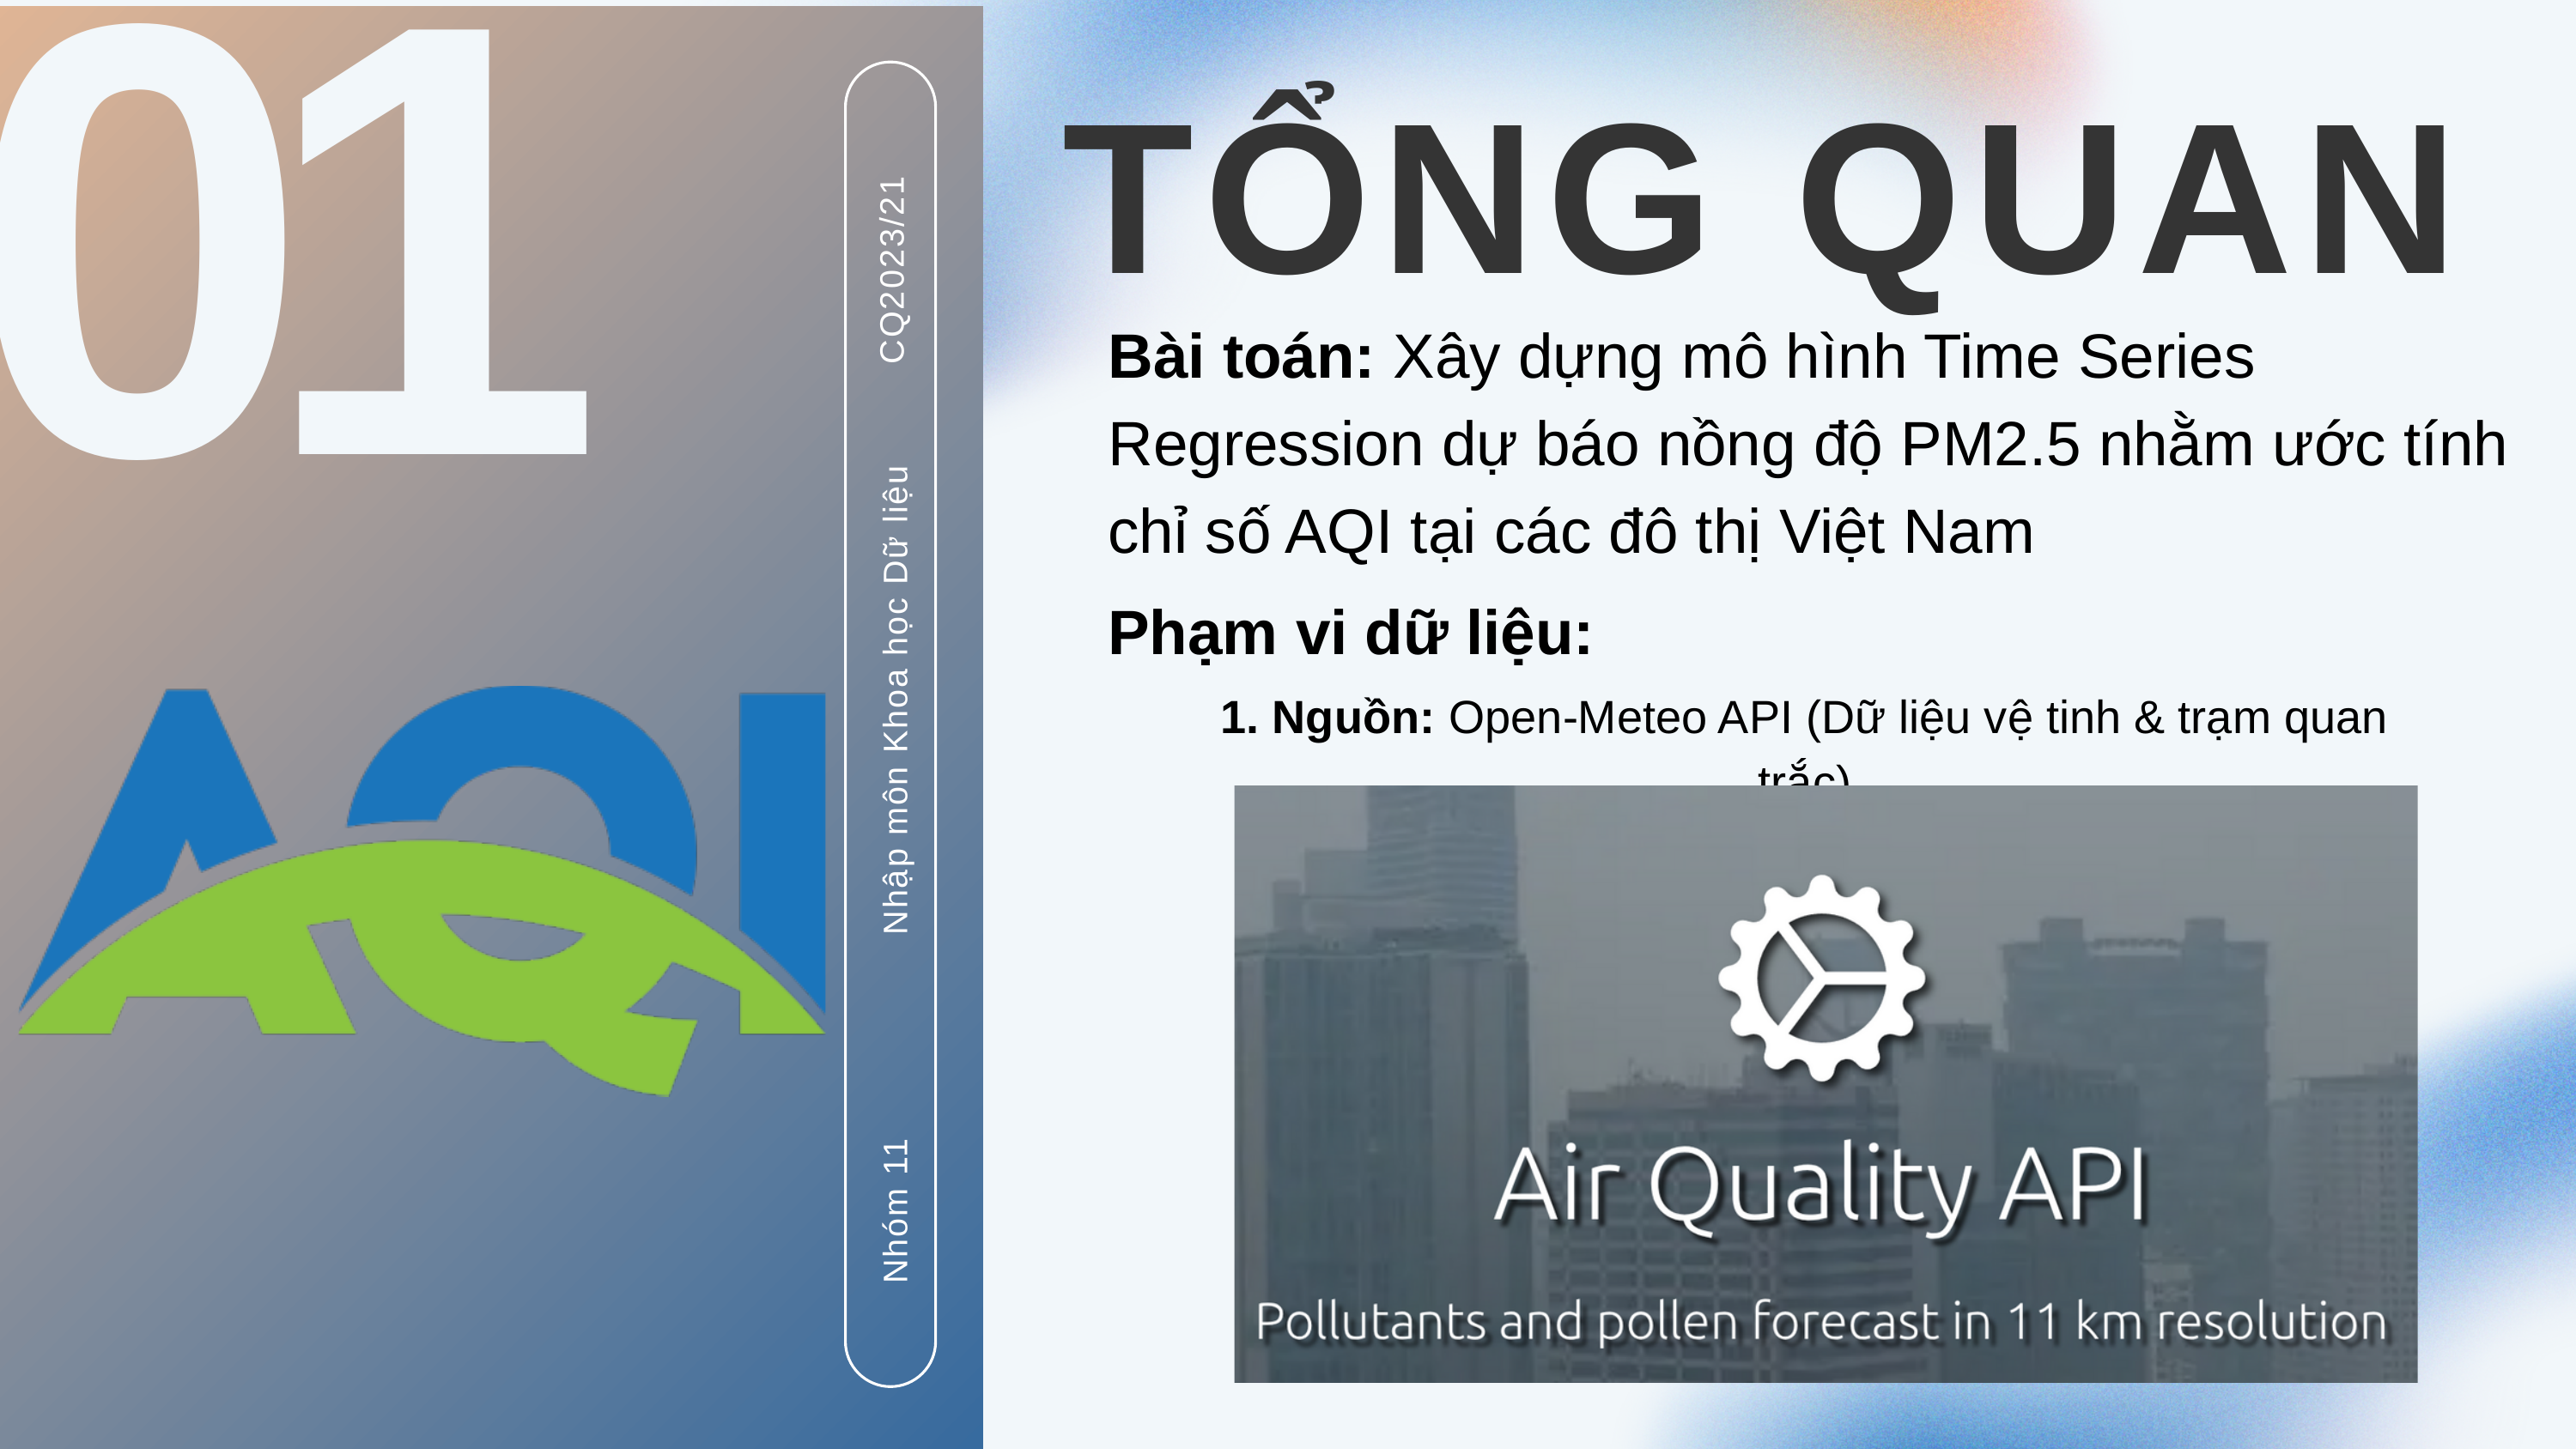

01

TỔNG QUAN
Bài toán: Xây dựng mô hình Time Series Regression dự báo nồng độ PM2.5 nhằm ước tính chỉ số AQI tại các đô thị Việt Nam
Phạm vi dữ liệu:

CQ2023/21

Nhóm 11
Nhập môn Khoa học Dữ liệu
1. Nguồn: Open-Meteo API (Dữ liệu vệ tinh & trạm quan trắc)